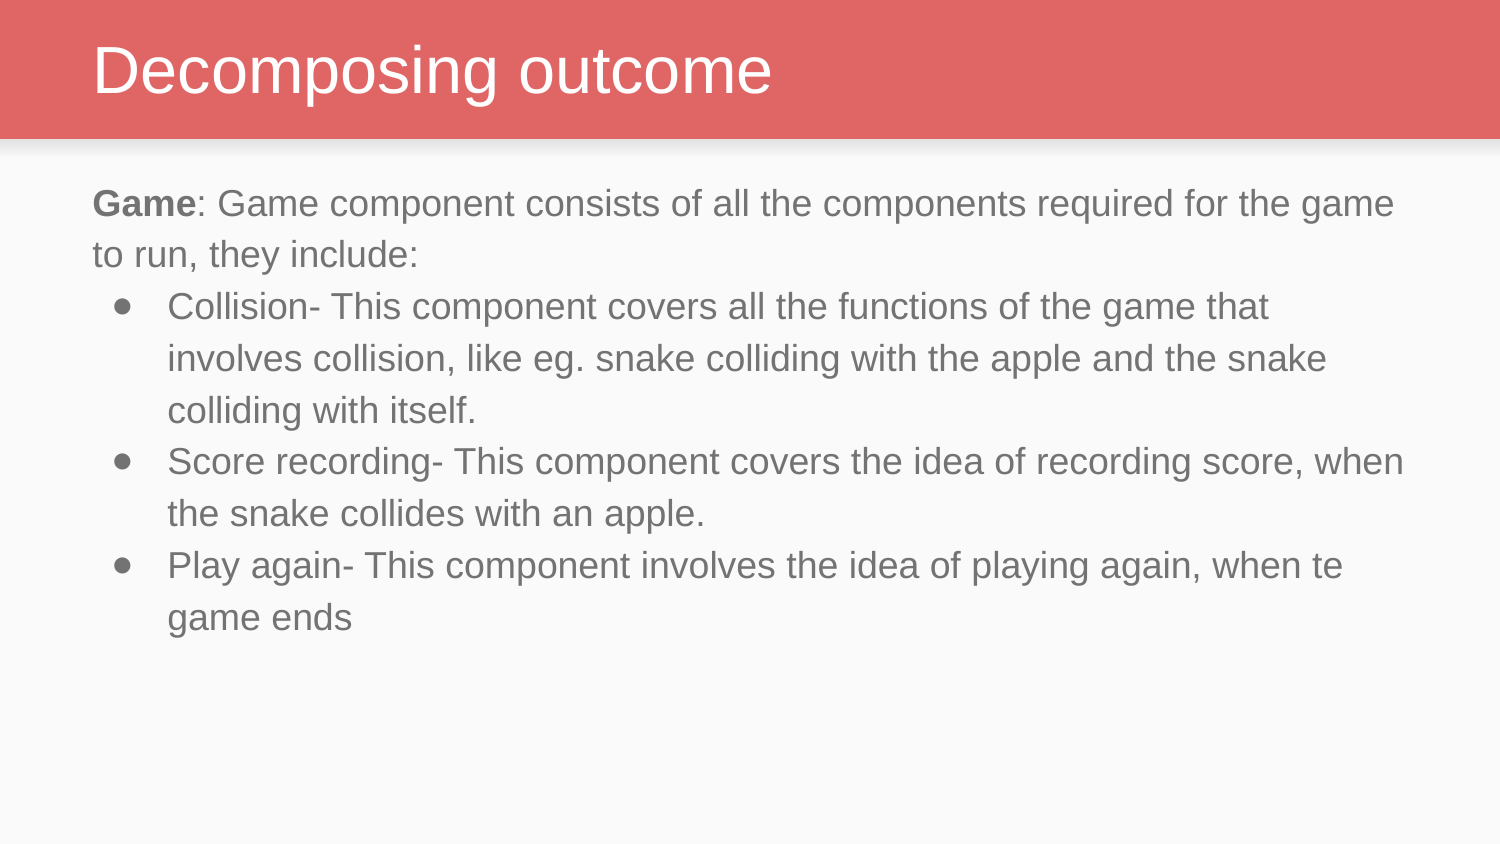

# Decomposing outcome
Game: Game component consists of all the components required for the game to run, they include:
Collision- This component covers all the functions of the game that involves collision, like eg. snake colliding with the apple and the snake colliding with itself.
Score recording- This component covers the idea of recording score, when the snake collides with an apple.
Play again- This component involves the idea of playing again, when te game ends